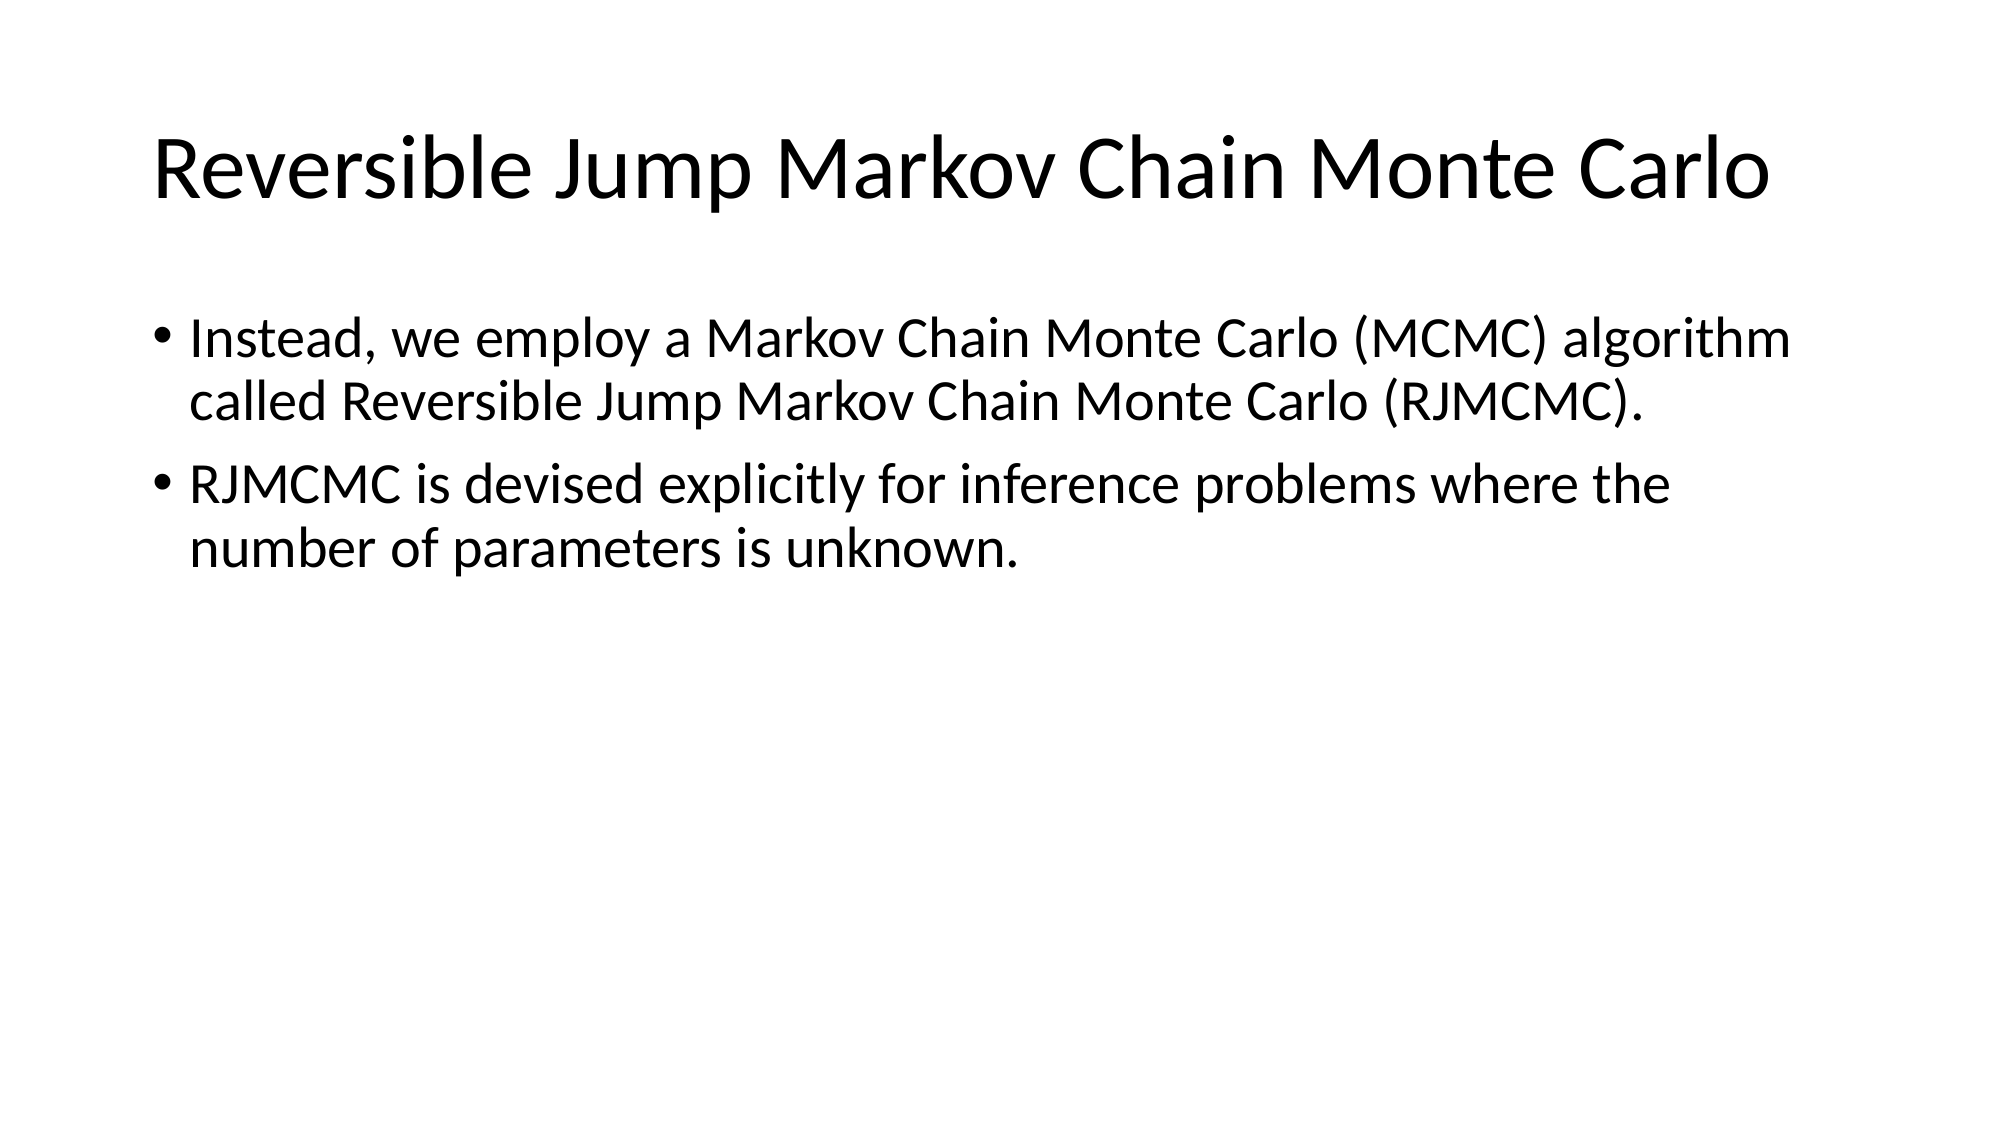

# Reversible Jump Markov Chain Monte Carlo
Instead, we employ a Markov Chain Monte Carlo (MCMC) algorithm called Reversible Jump Markov Chain Monte Carlo (RJMCMC).
RJMCMC is devised explicitly for inference problems where the number of parameters is unknown.